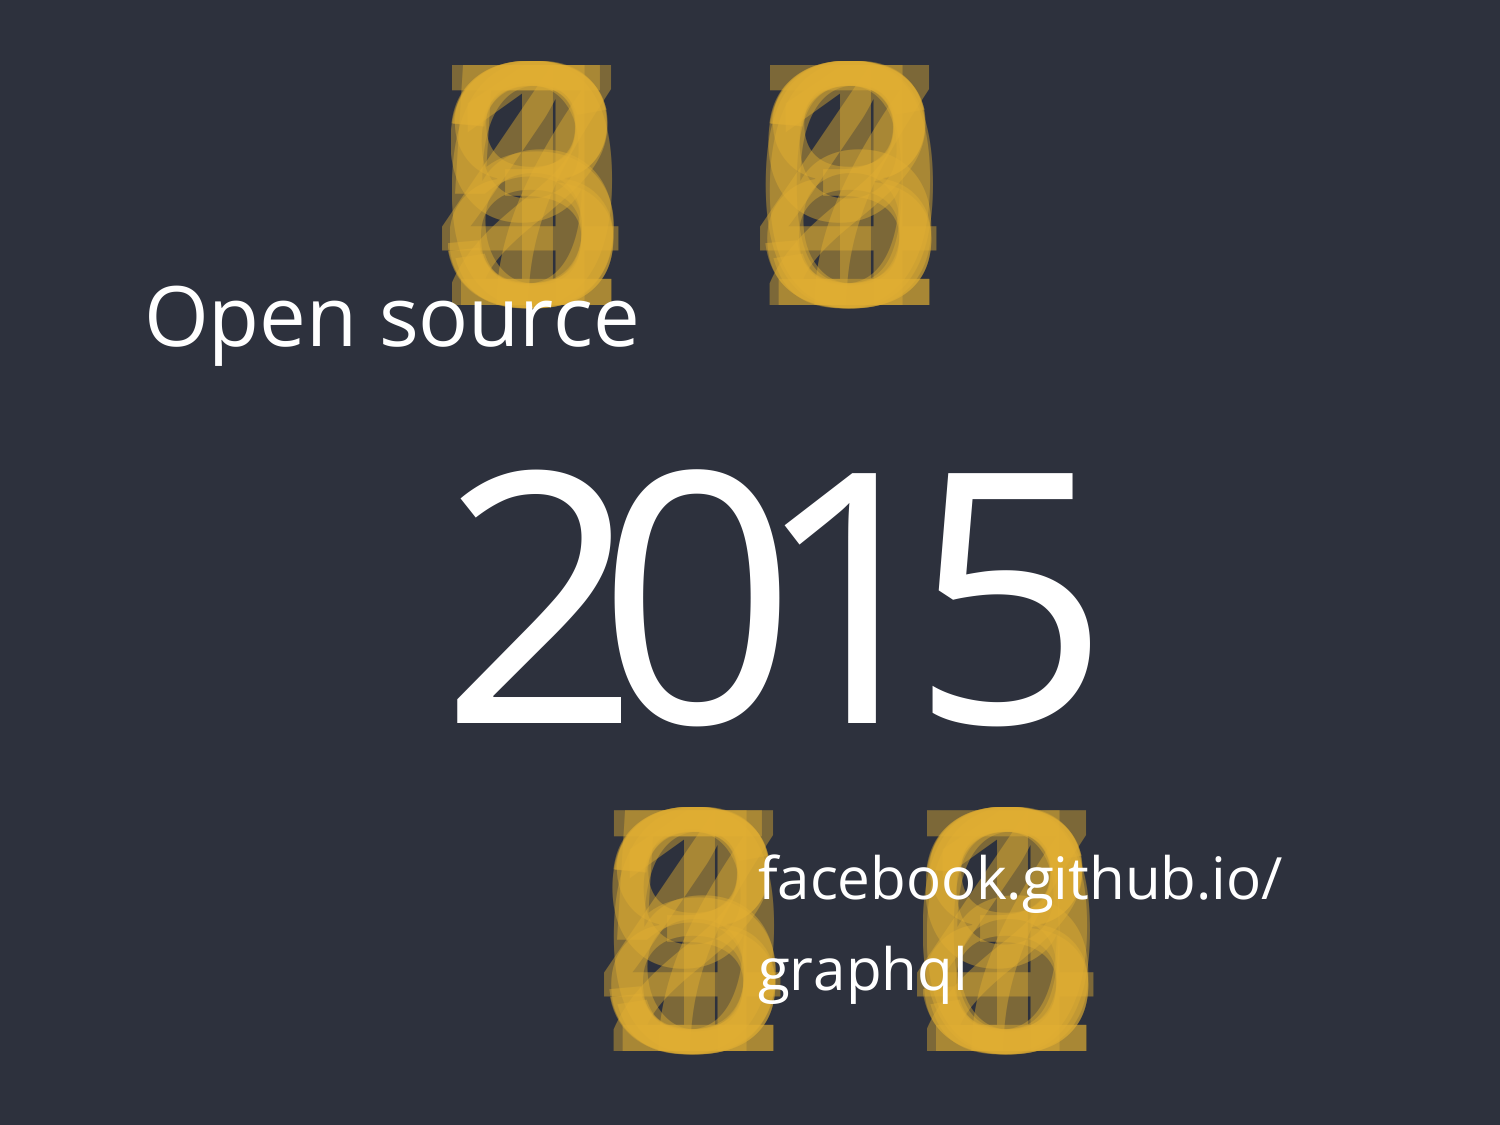

Open source
2
0
1
5

facebook.github.io/graphql